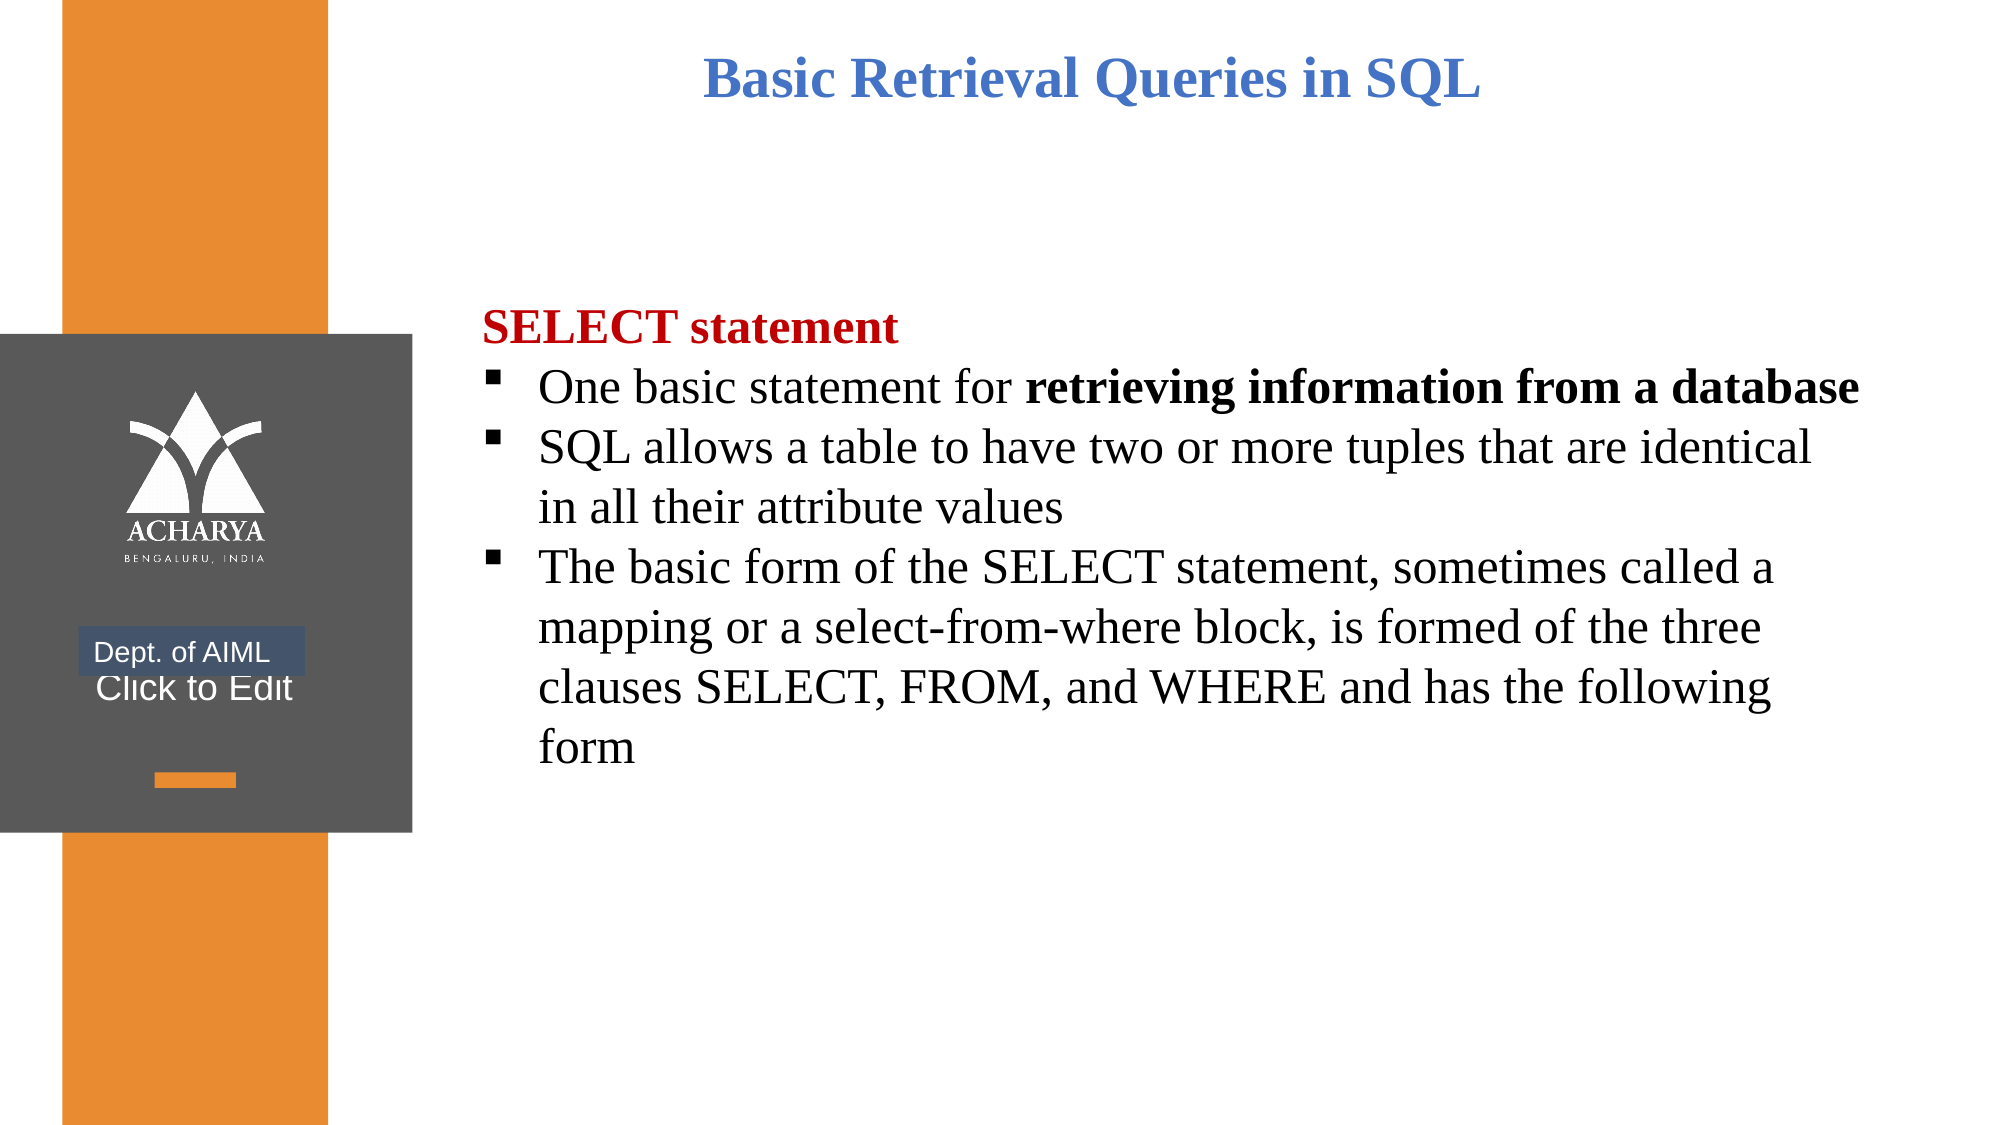

Basic Retrieval Queries in SQL
SELECT statement
One basic statement for retrieving information from a database
SQL allows a table to have two or more tuples that are identical in all their attribute values
The basic form of the SELECT statement, sometimes called a mapping or a select-from-where block, is formed of the three clauses SELECT, FROM, and WHERE and has the following form

Dept. of AIML